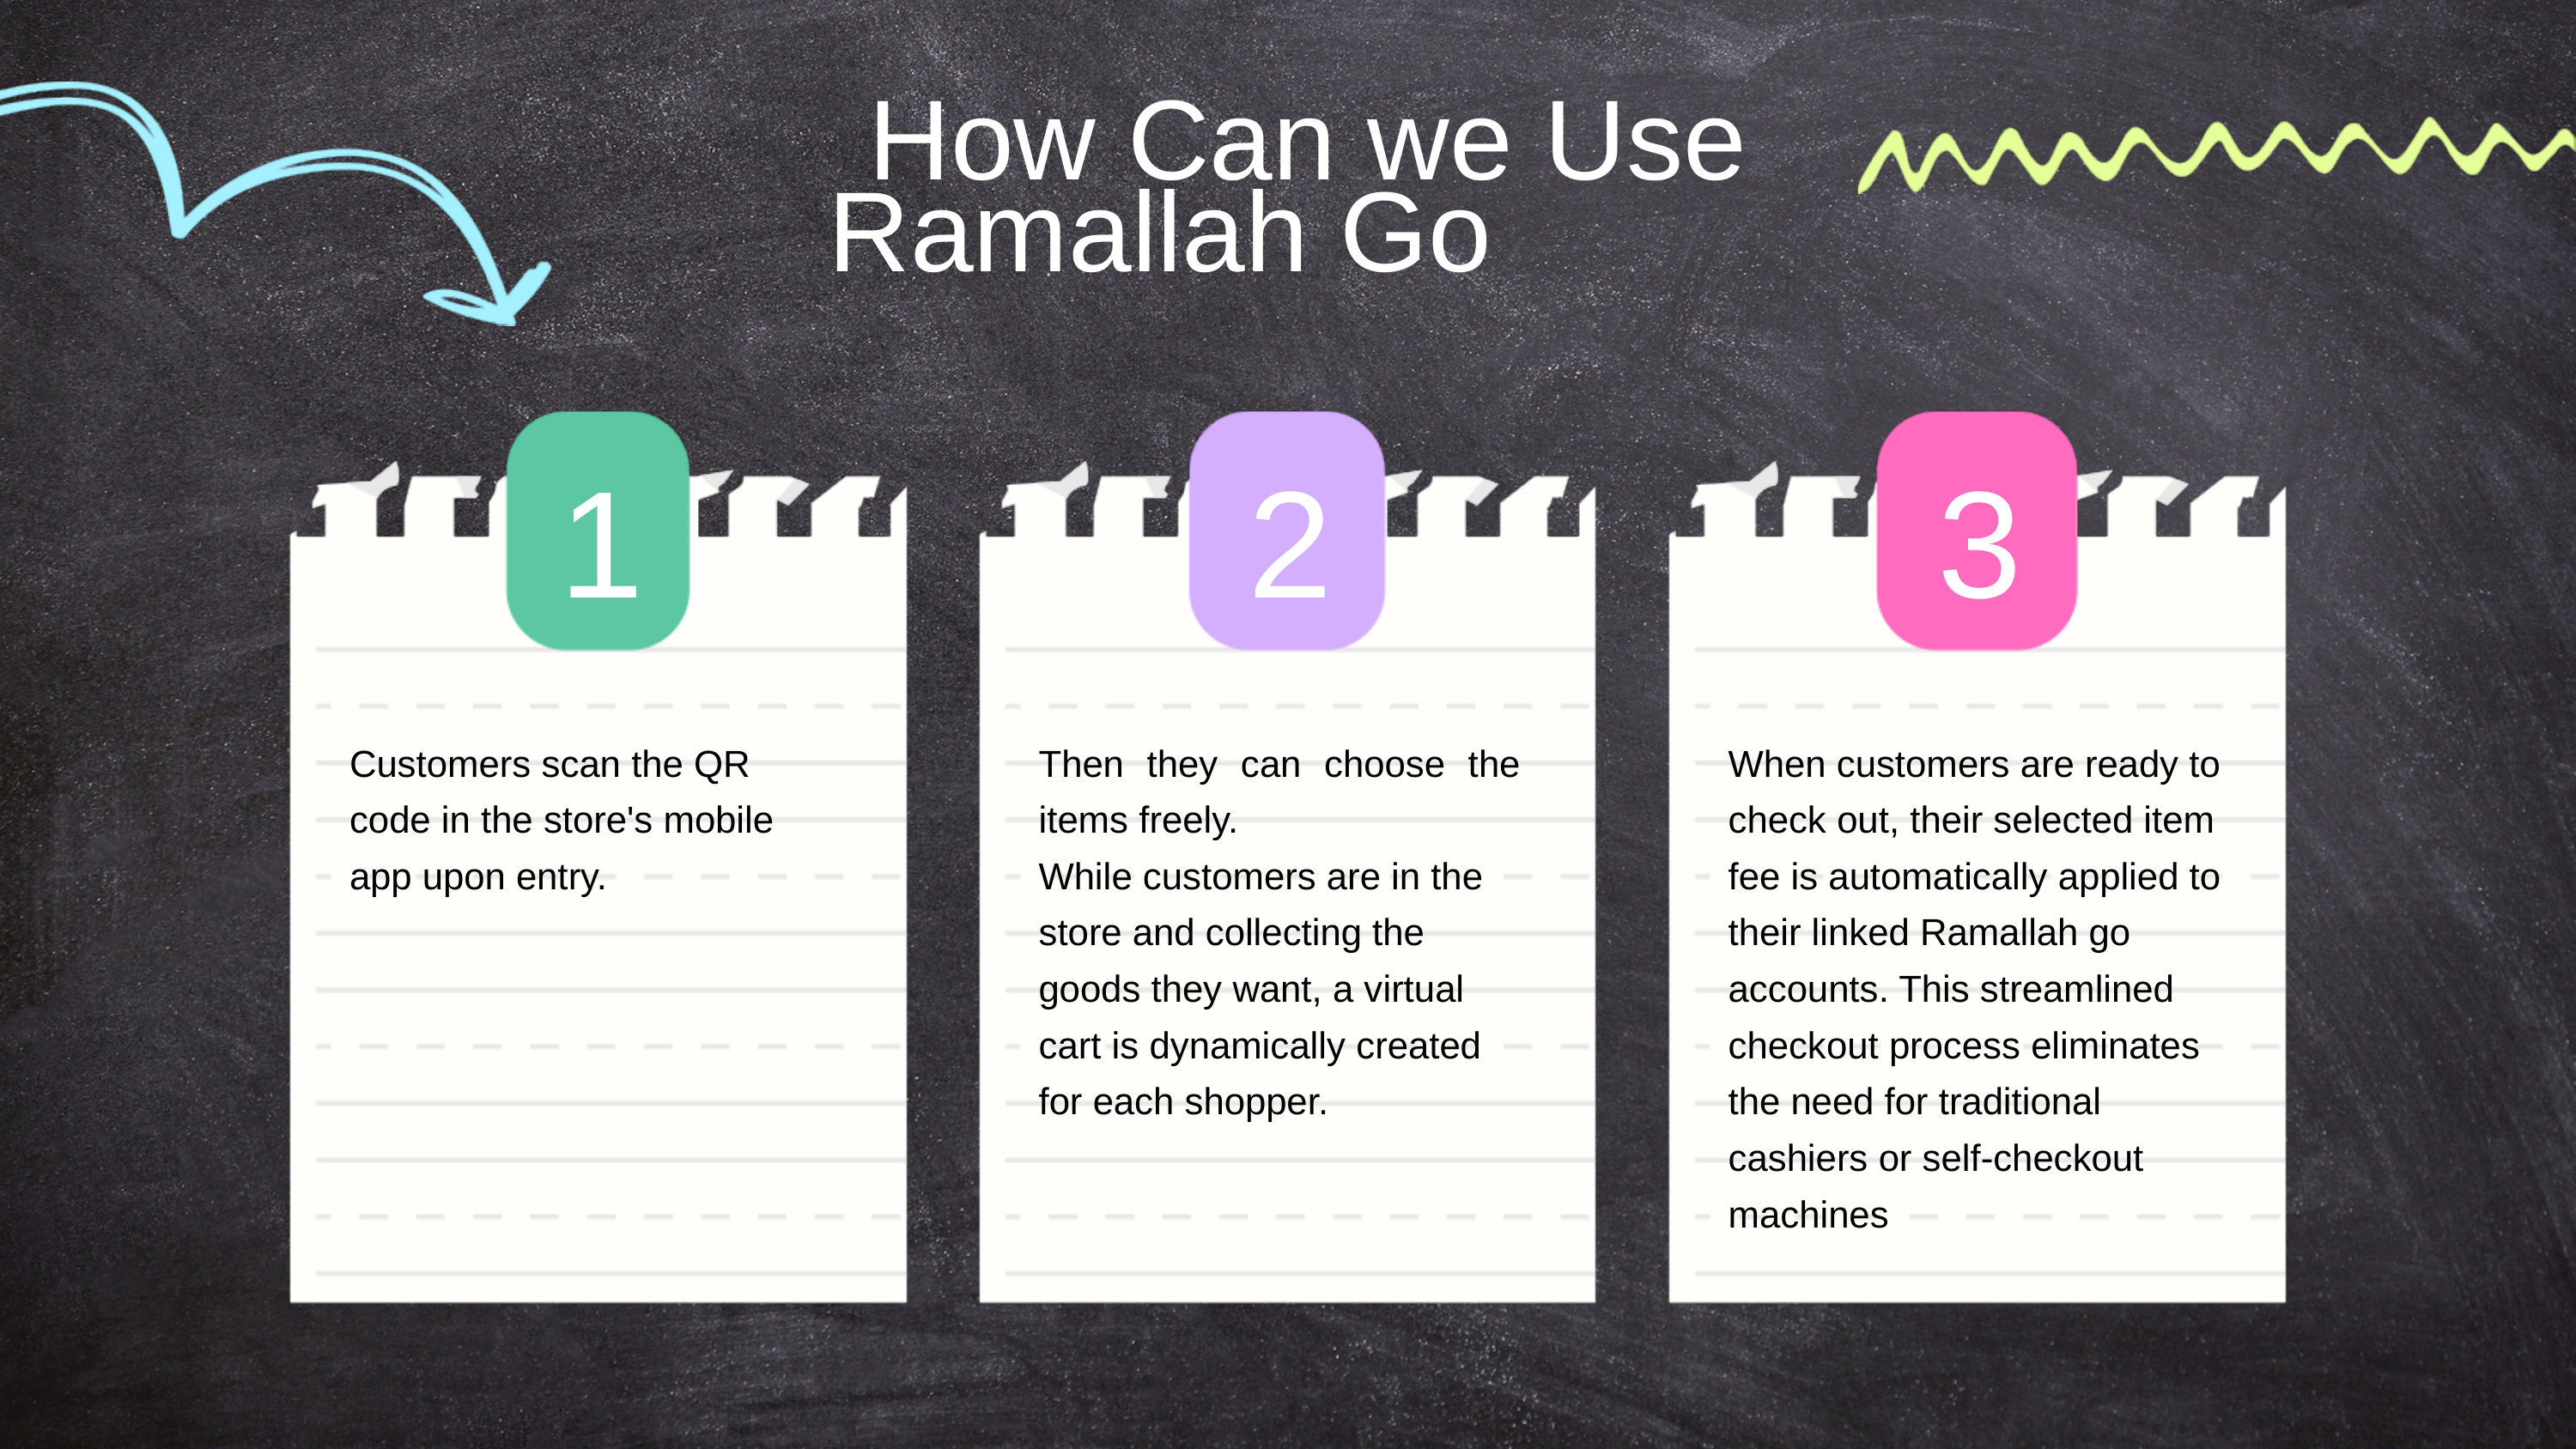

How Can we Use
Ramallah Go

1
2
3
Customers scan the QR code in the store's mobile app upon entry.
Then they can choose the items freely.
While customers are in the store and collecting the goods they want, a virtual cart is dynamically created for each shopper.
When customers are ready to check out, their selected item fee is automatically applied to their linked Ramallah go accounts. This streamlined checkout process eliminates the need for traditional cashiers or self-checkout machines